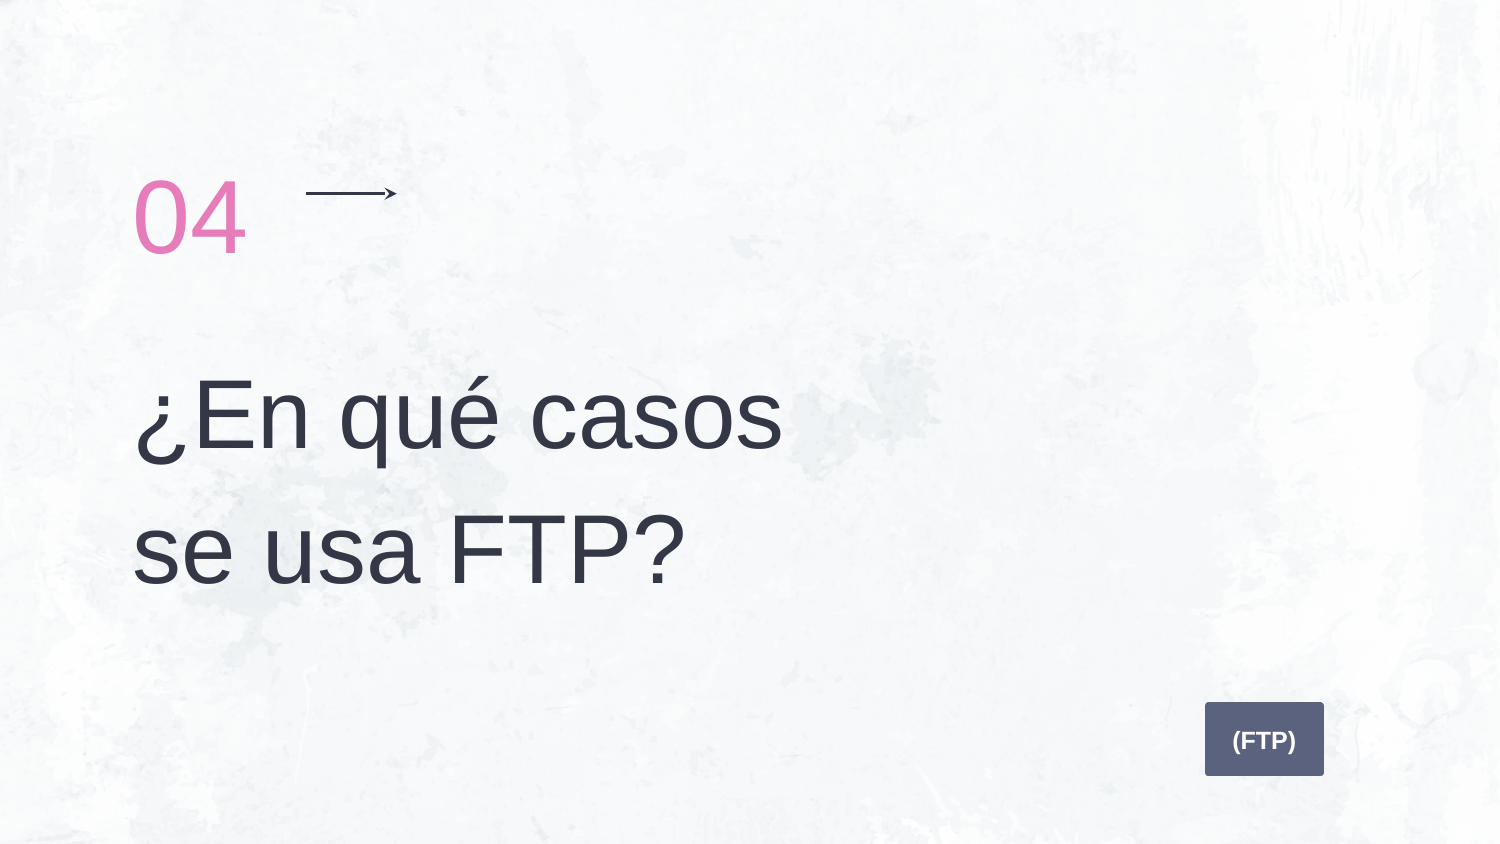

04
# ¿En qué casos se usa FTP?

(FTP)